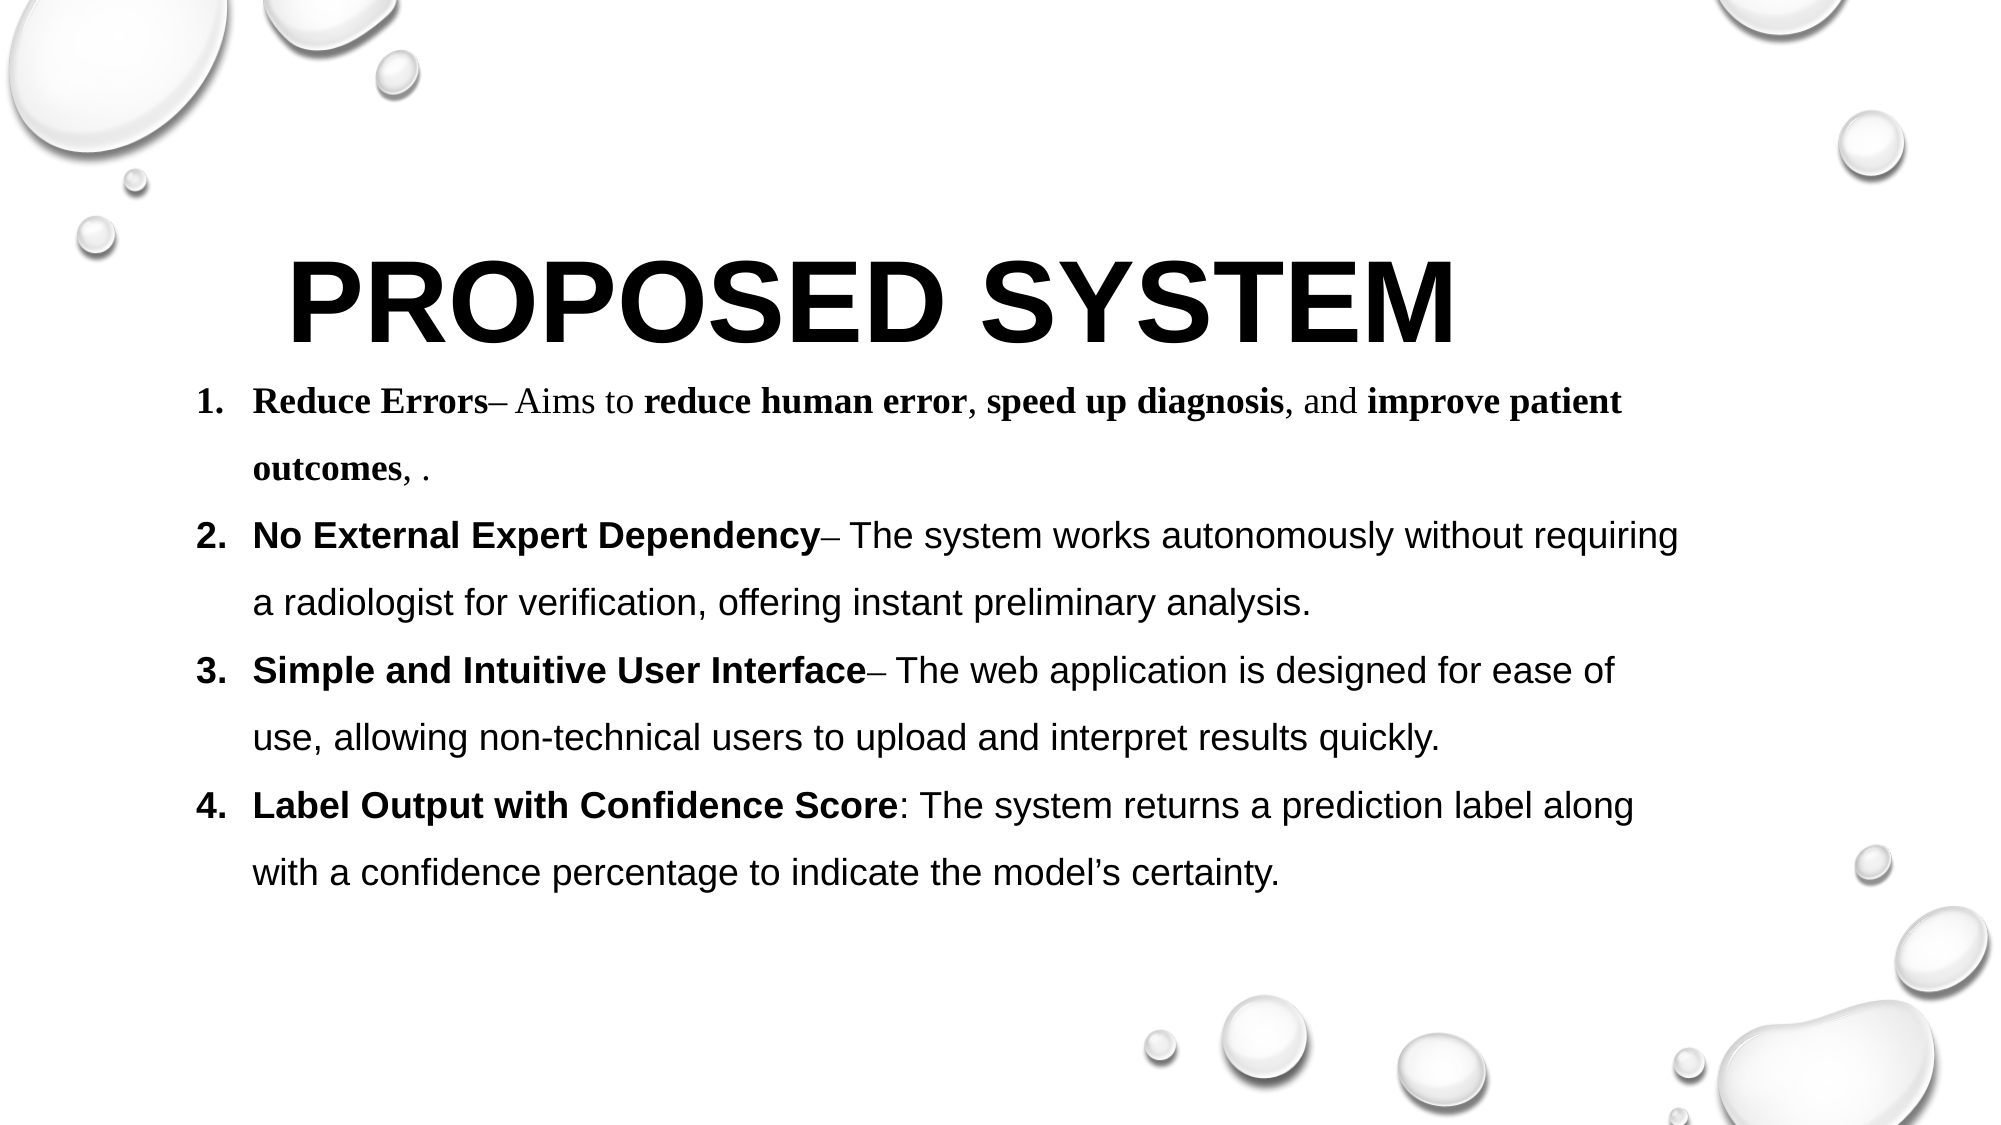

# PROPOSED SYSTEM
Reduce Errors– Aims to reduce human error, speed up diagnosis, and improve patient outcomes, .
No External Expert Dependency– The system works autonomously without requiring a radiologist for verification, offering instant preliminary analysis.
Simple and Intuitive User Interface– The web application is designed for ease of use, allowing non-technical users to upload and interpret results quickly.
Label Output with Confidence Score: The system returns a prediction label along with a confidence percentage to indicate the model’s certainty.